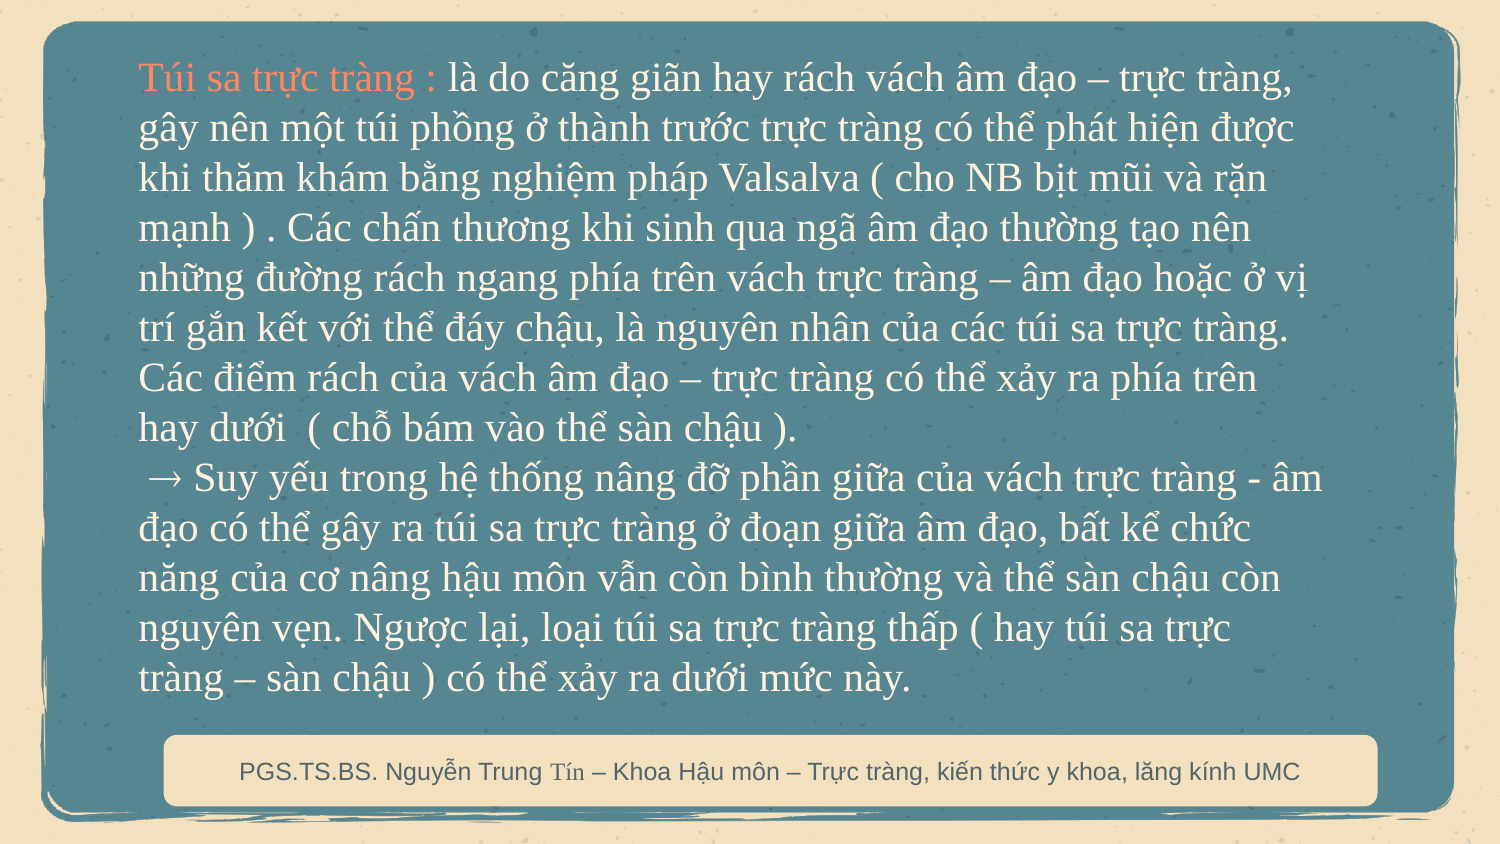

Túi sa trực tràng : là do căng giãn hay rách vách âm đạo – trực tràng, gây nên một túi phồng ở thành trước trực tràng có thể phát hiện được khi thăm khám bằng nghiệm pháp Valsalva ( cho NB bịt mũi và rặn mạnh ) . Các chấn thương khi sinh qua ngã âm đạo thường tạo nên những đường rách ngang phía trên vách trực tràng – âm đạo hoặc ở vị trí gắn kết với thể đáy chậu, là nguyên nhân của các túi sa trực tràng. Các điểm rách của vách âm đạo – trực tràng có thể xảy ra phía trên hay dưới  ( chỗ bám vào thể sàn chậu ).
 → Suy yếu trong hệ thống nâng đỡ phần giữa của vách trực tràng - âm đạo có thể gây ra túi sa trực tràng ở đoạn giữa âm đạo, bất kể chức năng của cơ nâng hậu môn vẫn còn bình thường và thể sàn chậu còn nguyên vẹn. Ngược lại, loại túi sa trực tràng thấp ( hay túi sa trực tràng – sàn chậu ) có thể xảy ra dưới mức này.

PGS.TS.BS. Nguyễn Trung Tín – Khoa Hậu môn – Trực tràng, kiến thức y khoa, lăng kính UMC
.